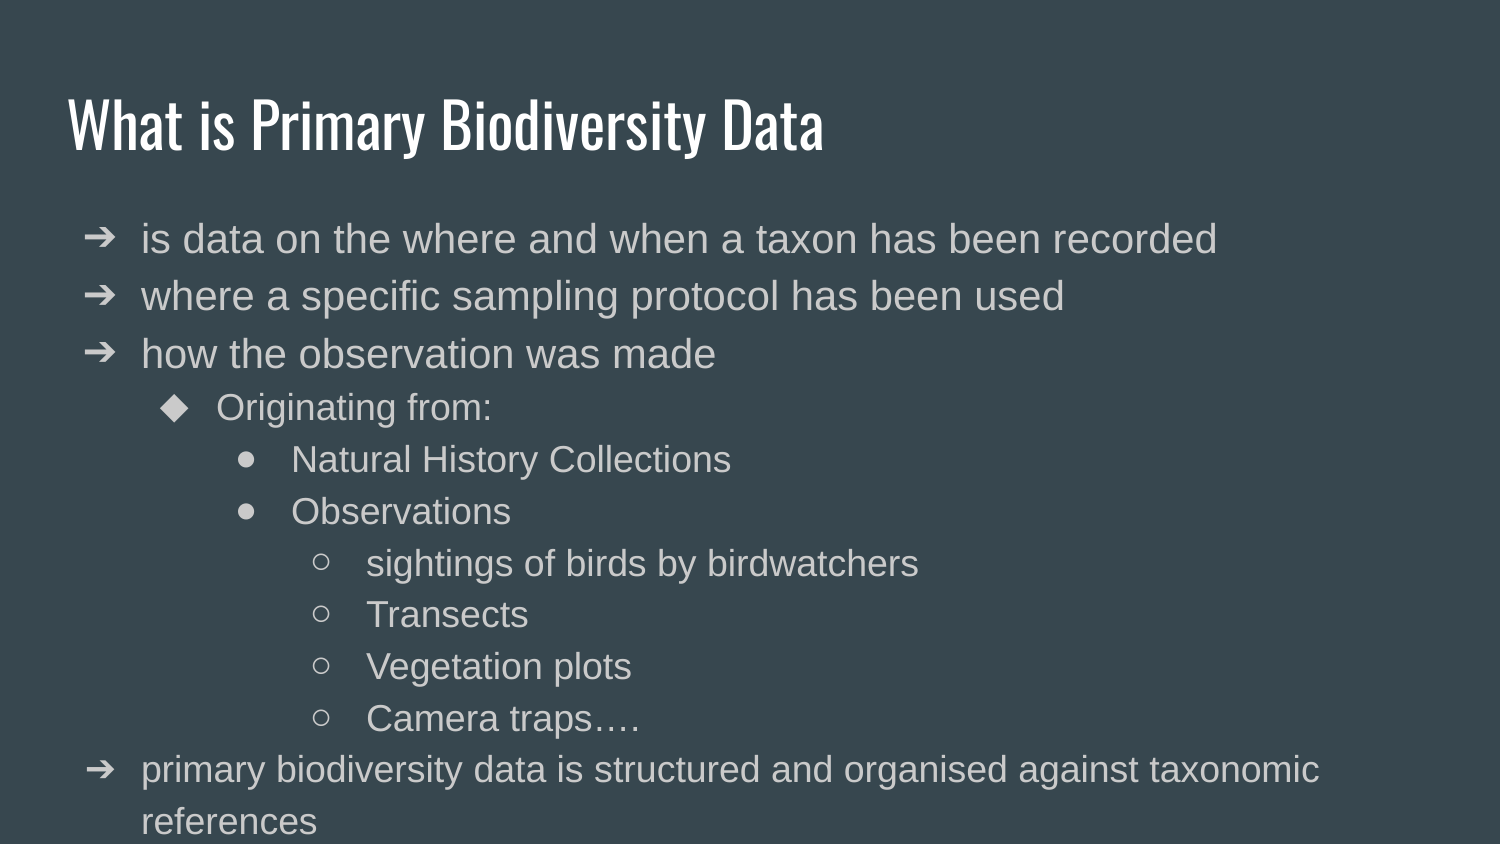

# What is Primary Biodiversity Data
is data on the where and when a taxon has been recorded
where a specific sampling protocol has been used
how the observation was made
Originating from:
Natural History Collections
Observations
sightings of birds by birdwatchers
Transects
Vegetation plots
Camera traps….
primary biodiversity data is structured and organised against taxonomic references